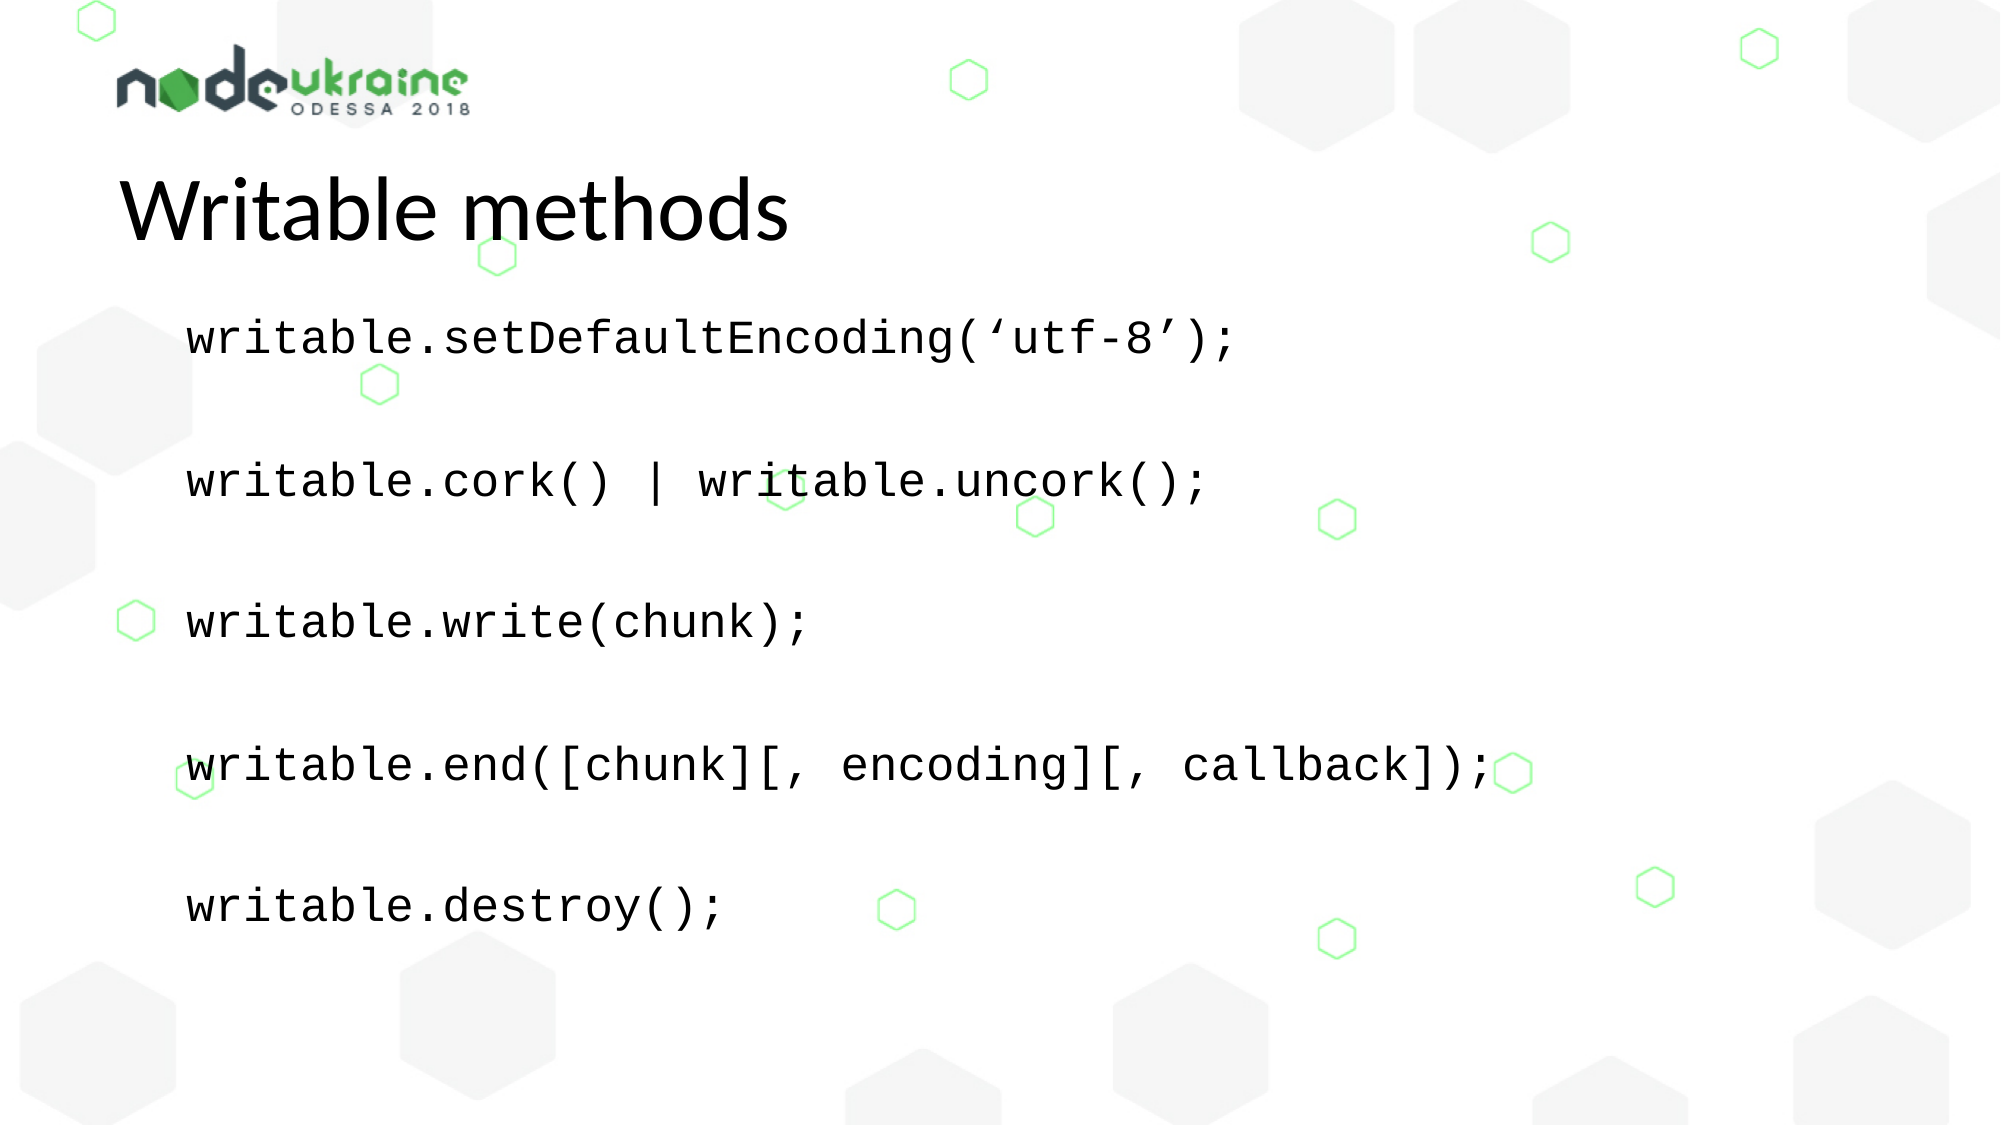

# Writable methods
writable.setDefaultEncoding(‘utf-8’);

writable.cork() | writable.uncork();

writable.write(chunk);

writable.end([chunk][, encoding][, callback]);

writable.destroy();